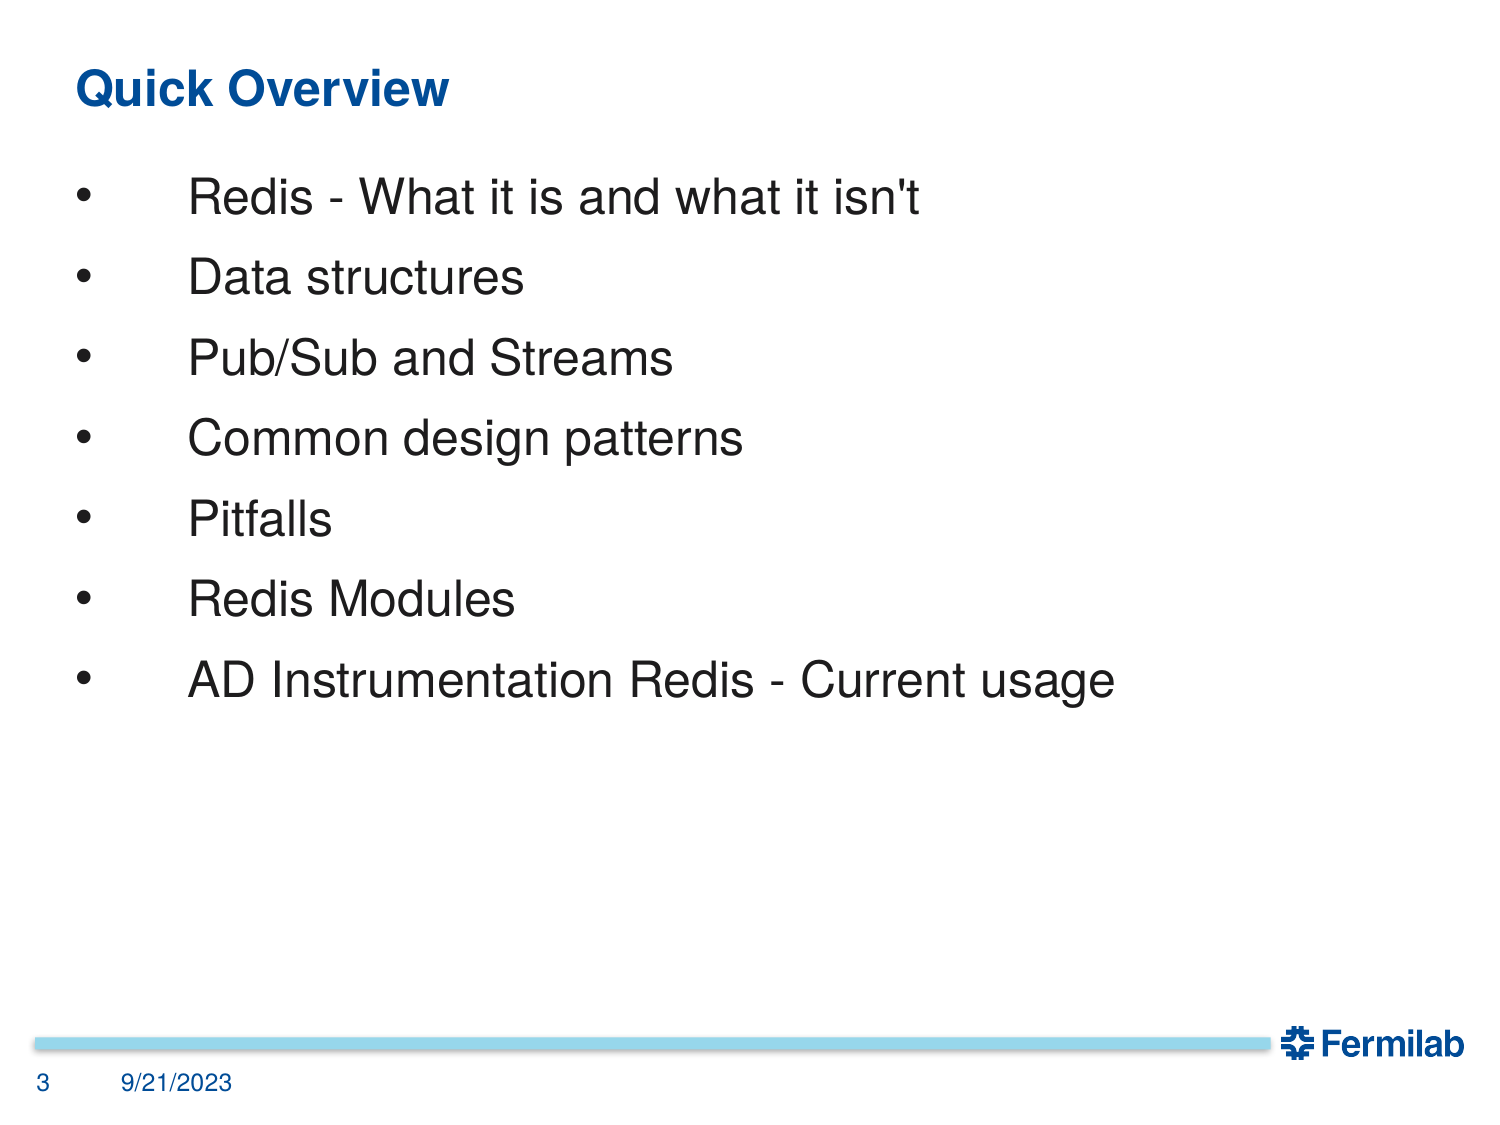

# Quick Overview
    Redis - What it is and what it isn't
    Data structures
    Pub/Sub and Streams
    Common design patterns
    Pitfalls
    Redis Modules
    AD Instrumentation Redis - Current usage

3
9/21/2023